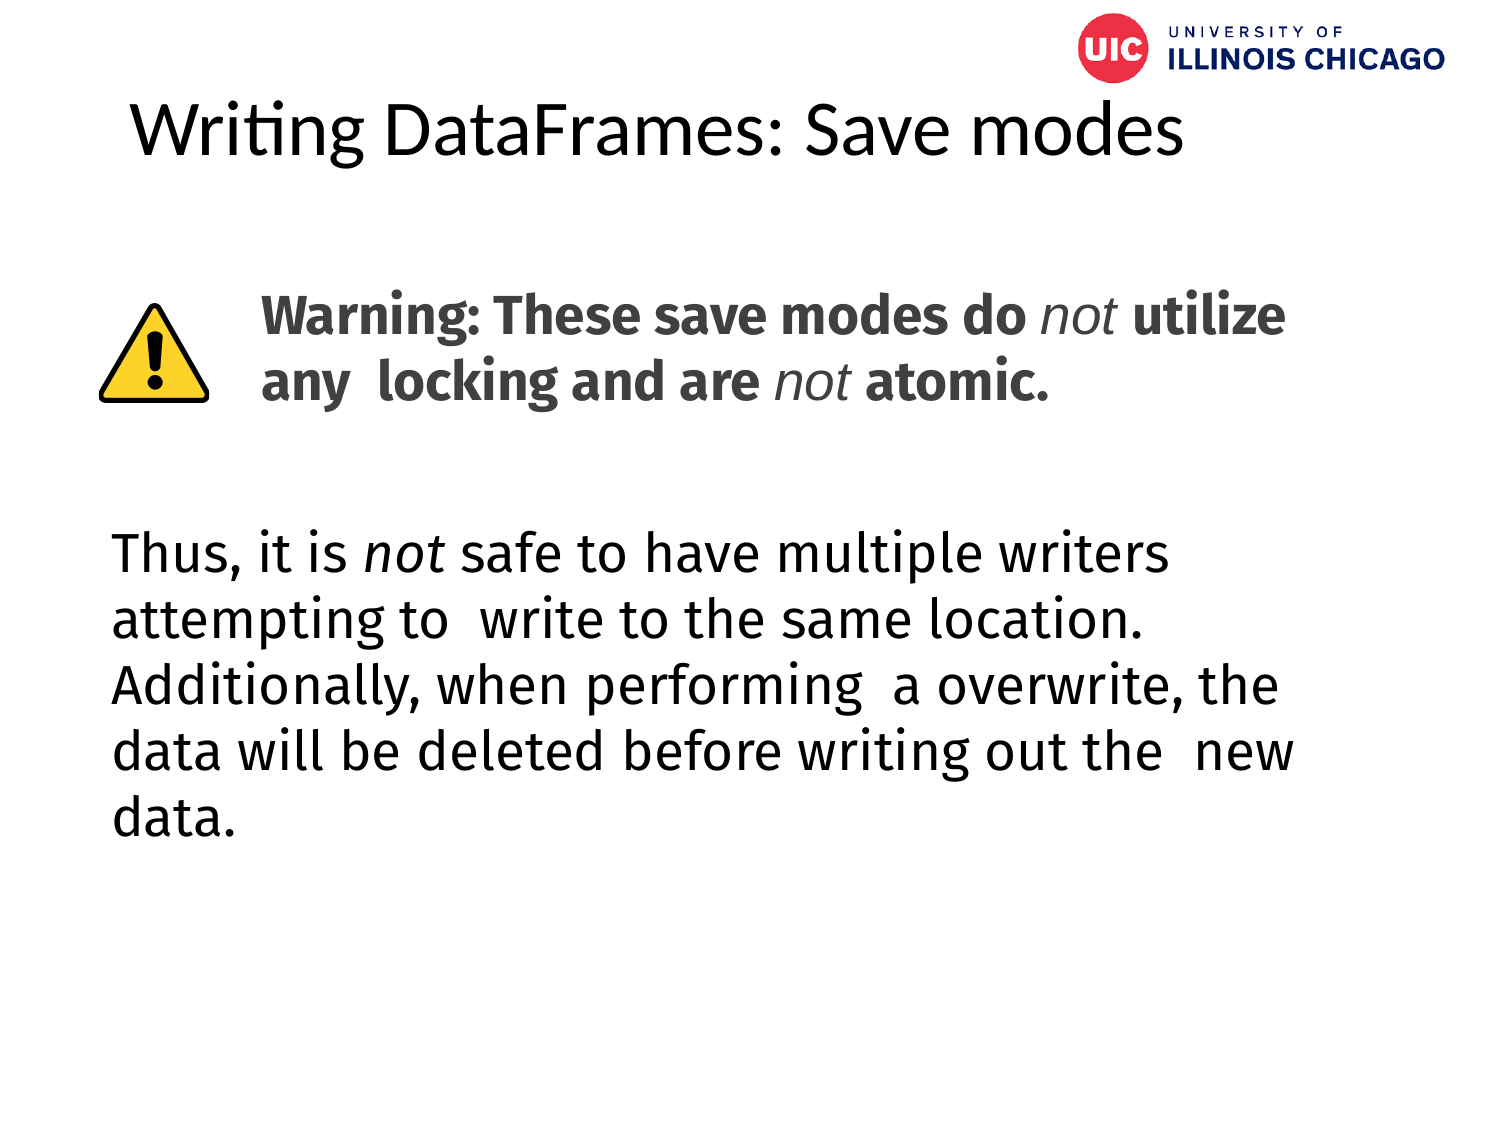

# Writing DataFrames: Save modes
Warning: These save modes do not utilize any  locking and are not atomic.

Thus, it is not safe to have multiple writers attempting to  write to the same location. Additionally, when performing  a overwrite, the data will be deleted before writing out the  new data.

95